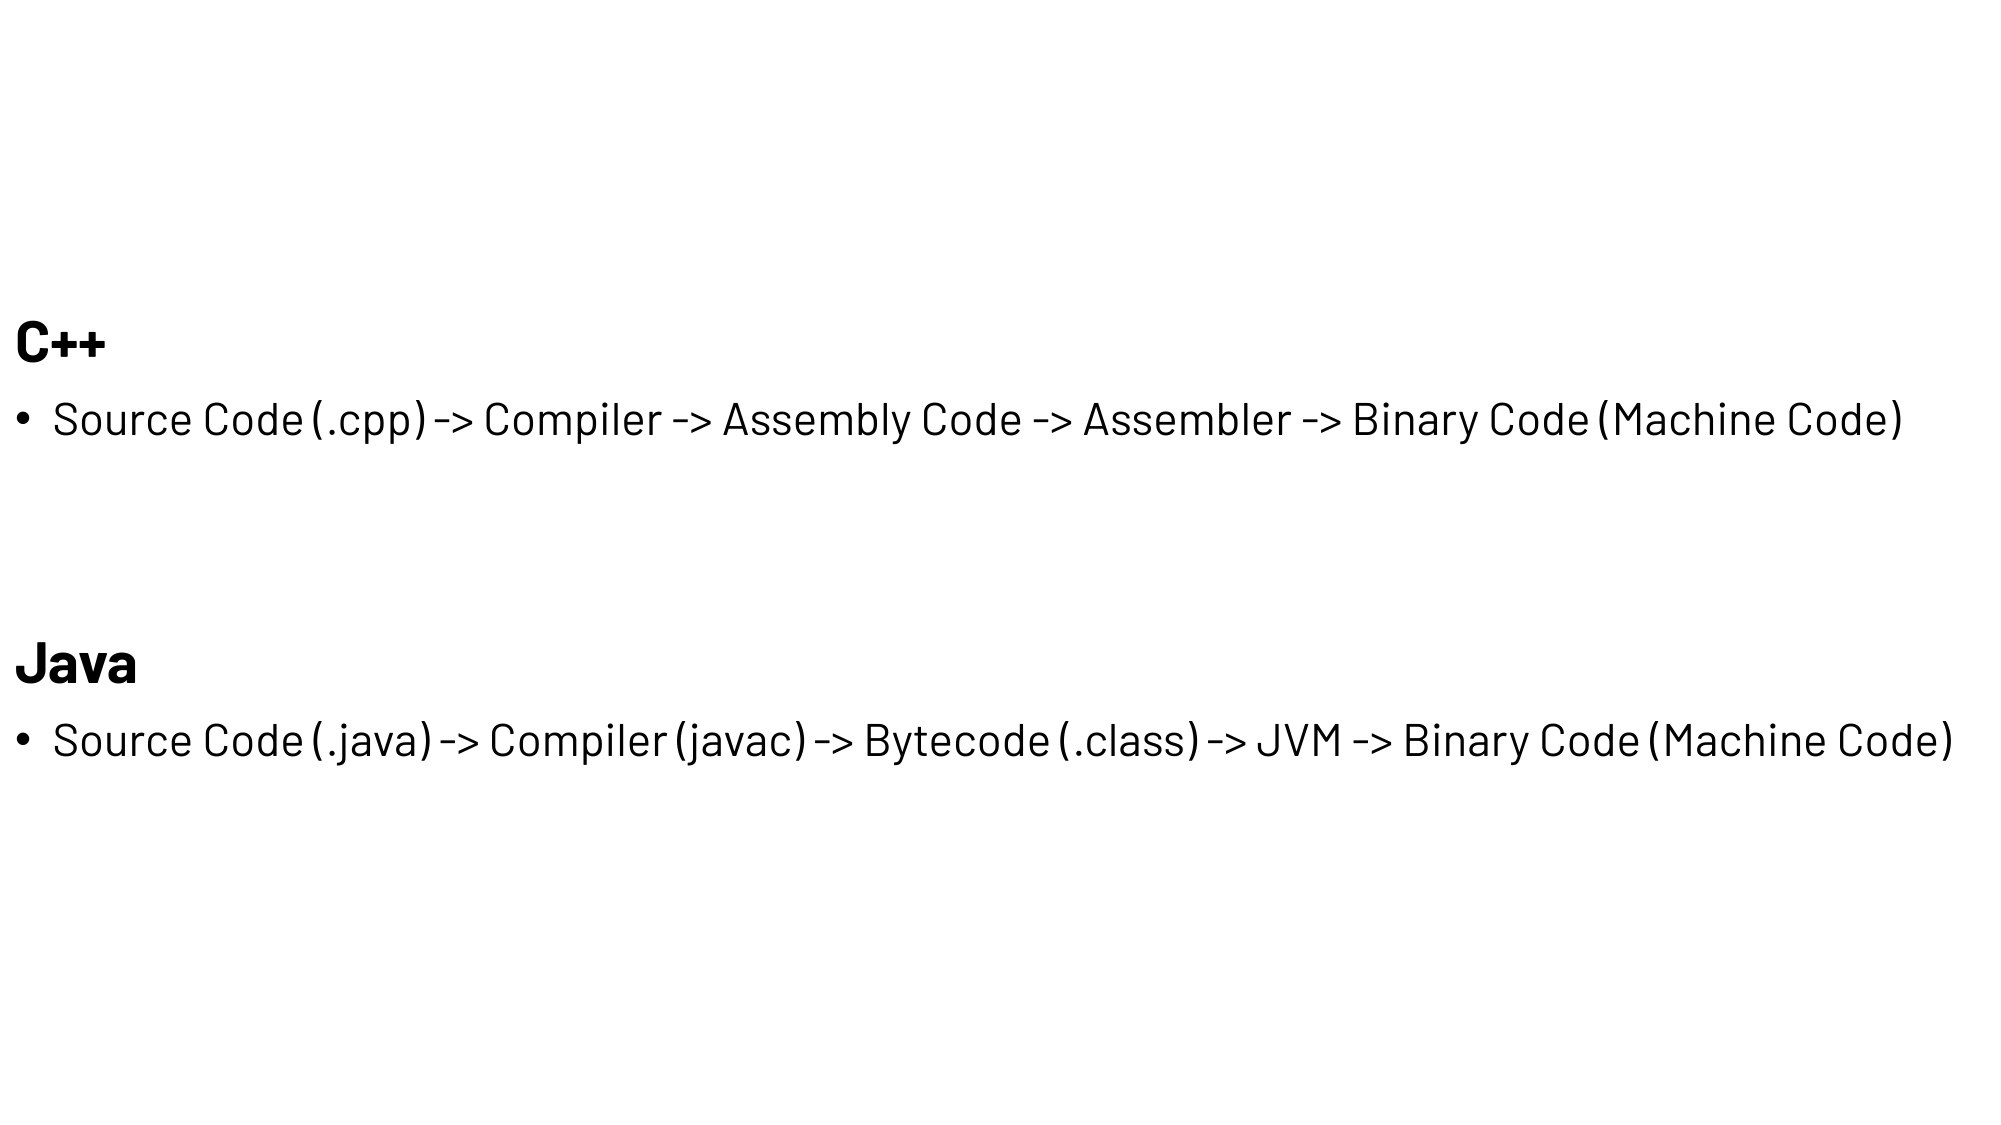

C++
Source Code (.cpp) -> Compiler -> Assembly Code -> Assembler -> Binary Code (Machine Code)

Java
Source Code (.java) -> Compiler (javac) -> Bytecode (.class) -> JVM -> Binary Code (Machine Code)